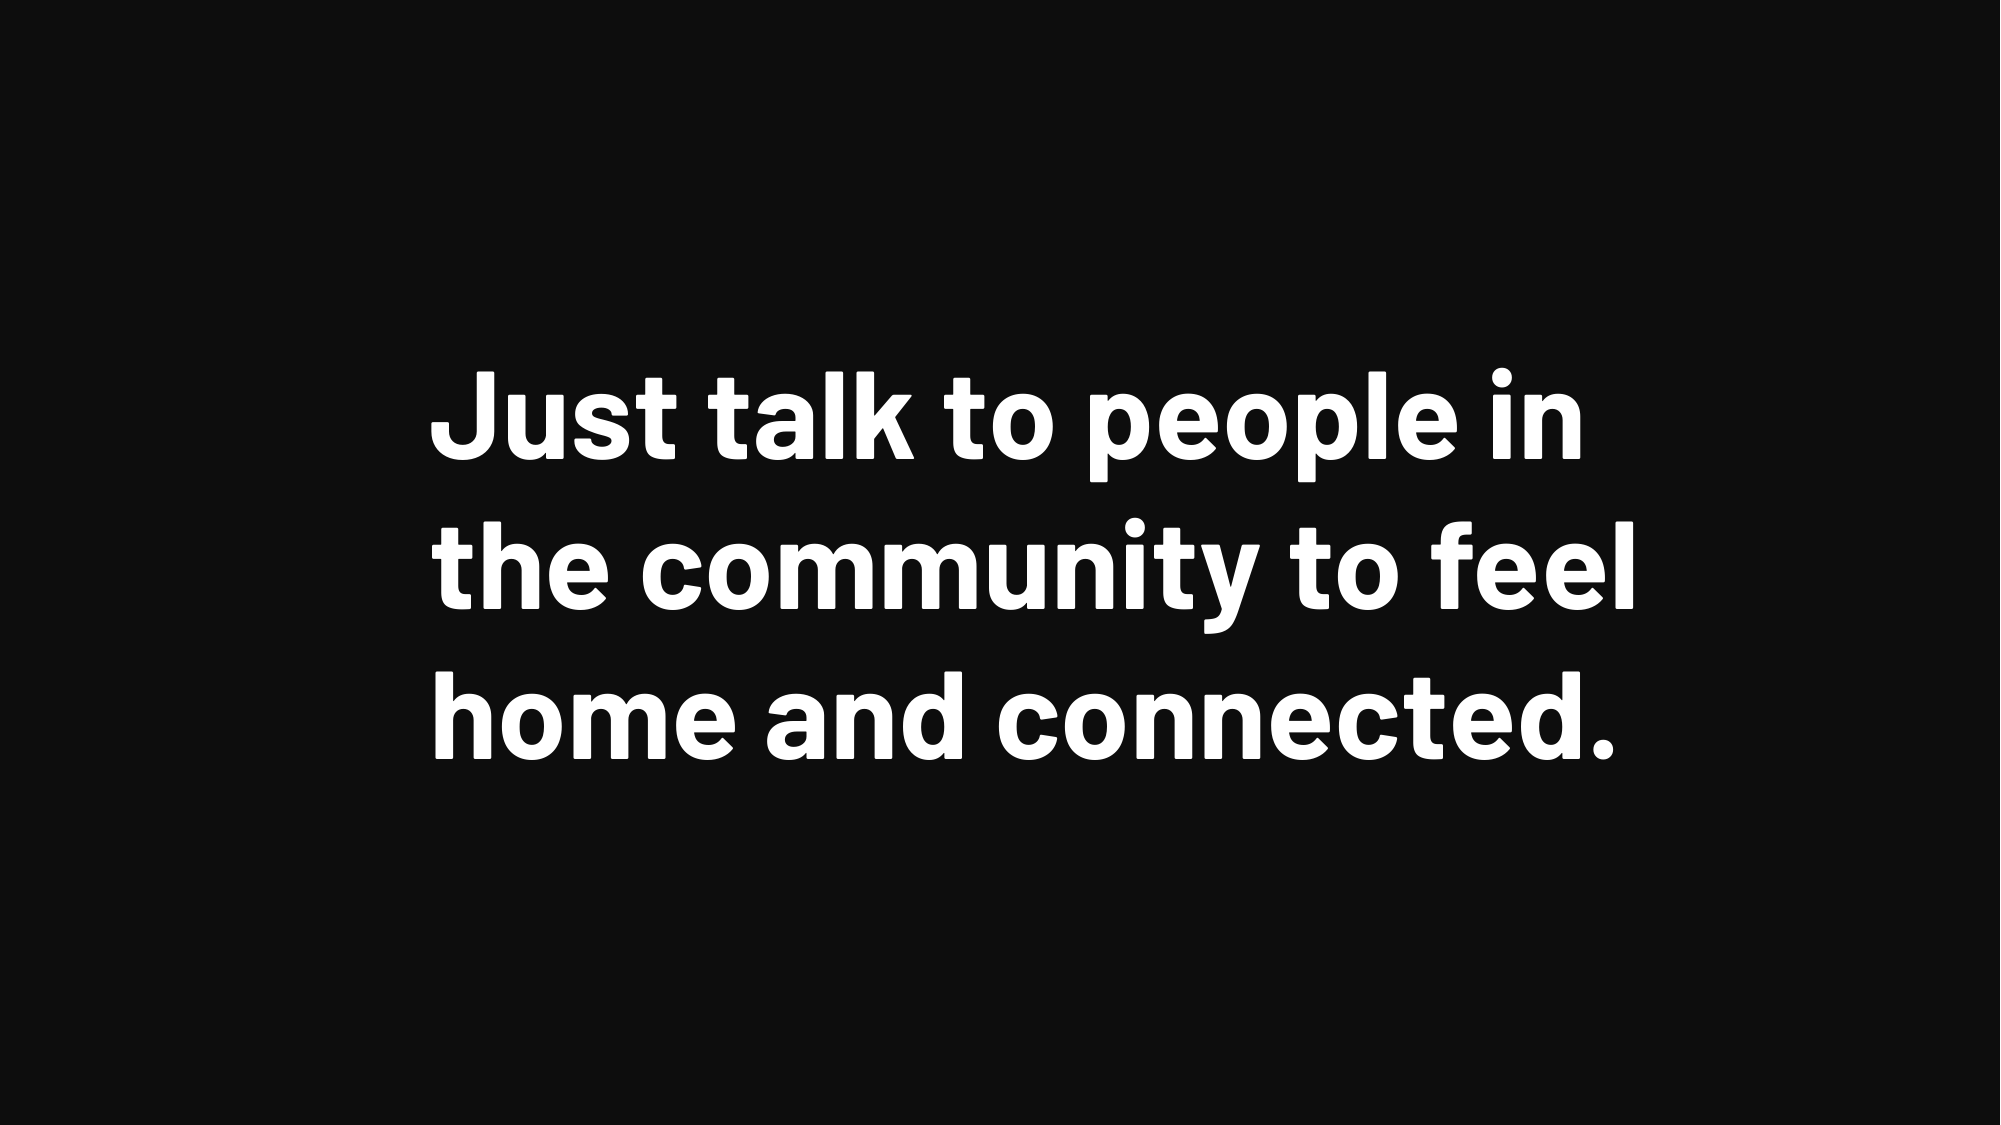

Just talk to people in the community to feel home and connected.